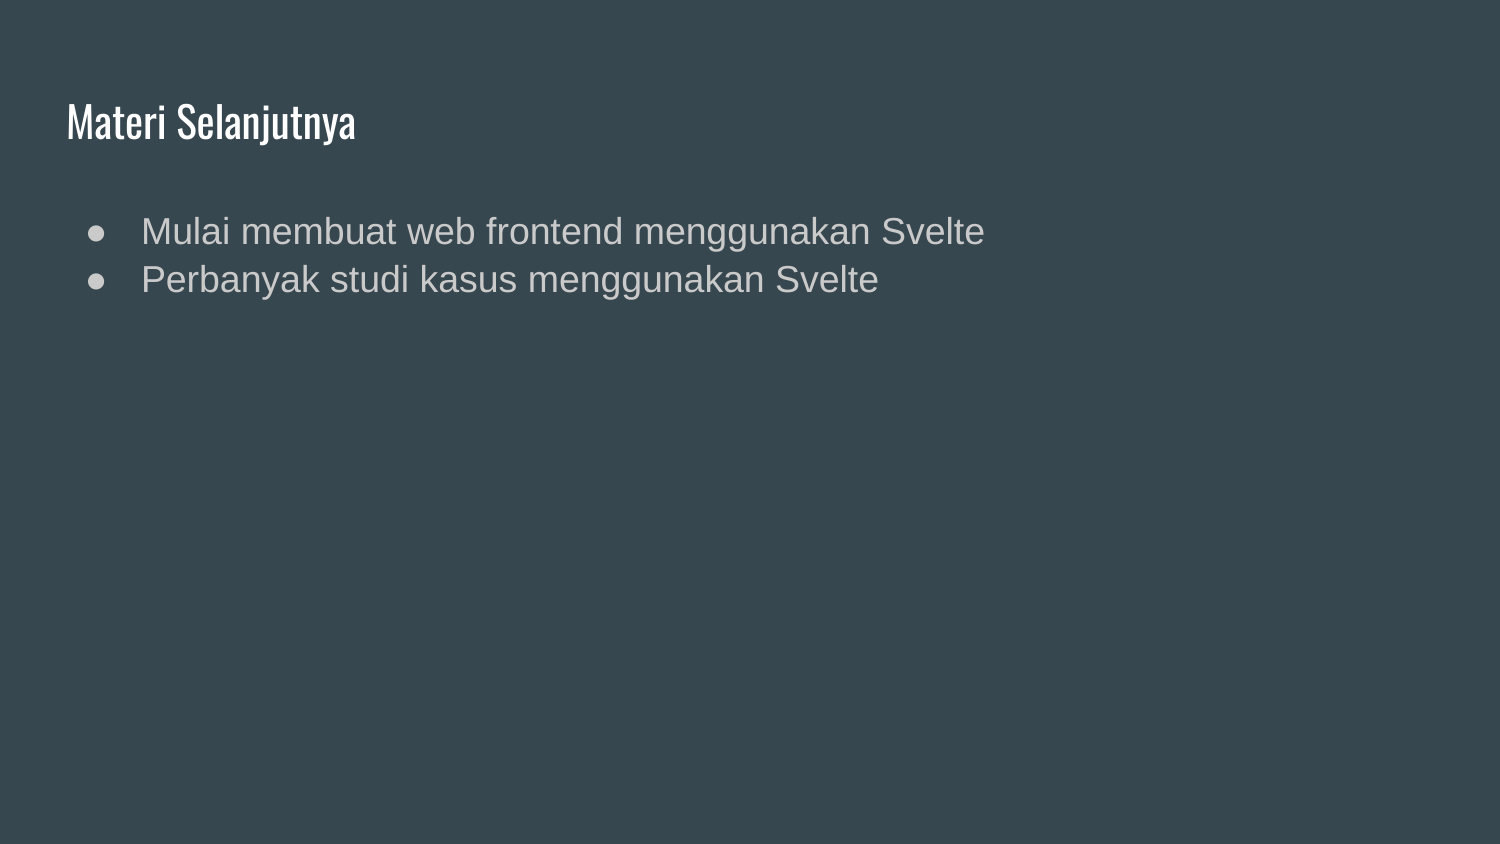

# Materi Selanjutnya
Mulai membuat web frontend menggunakan Svelte
Perbanyak studi kasus menggunakan Svelte